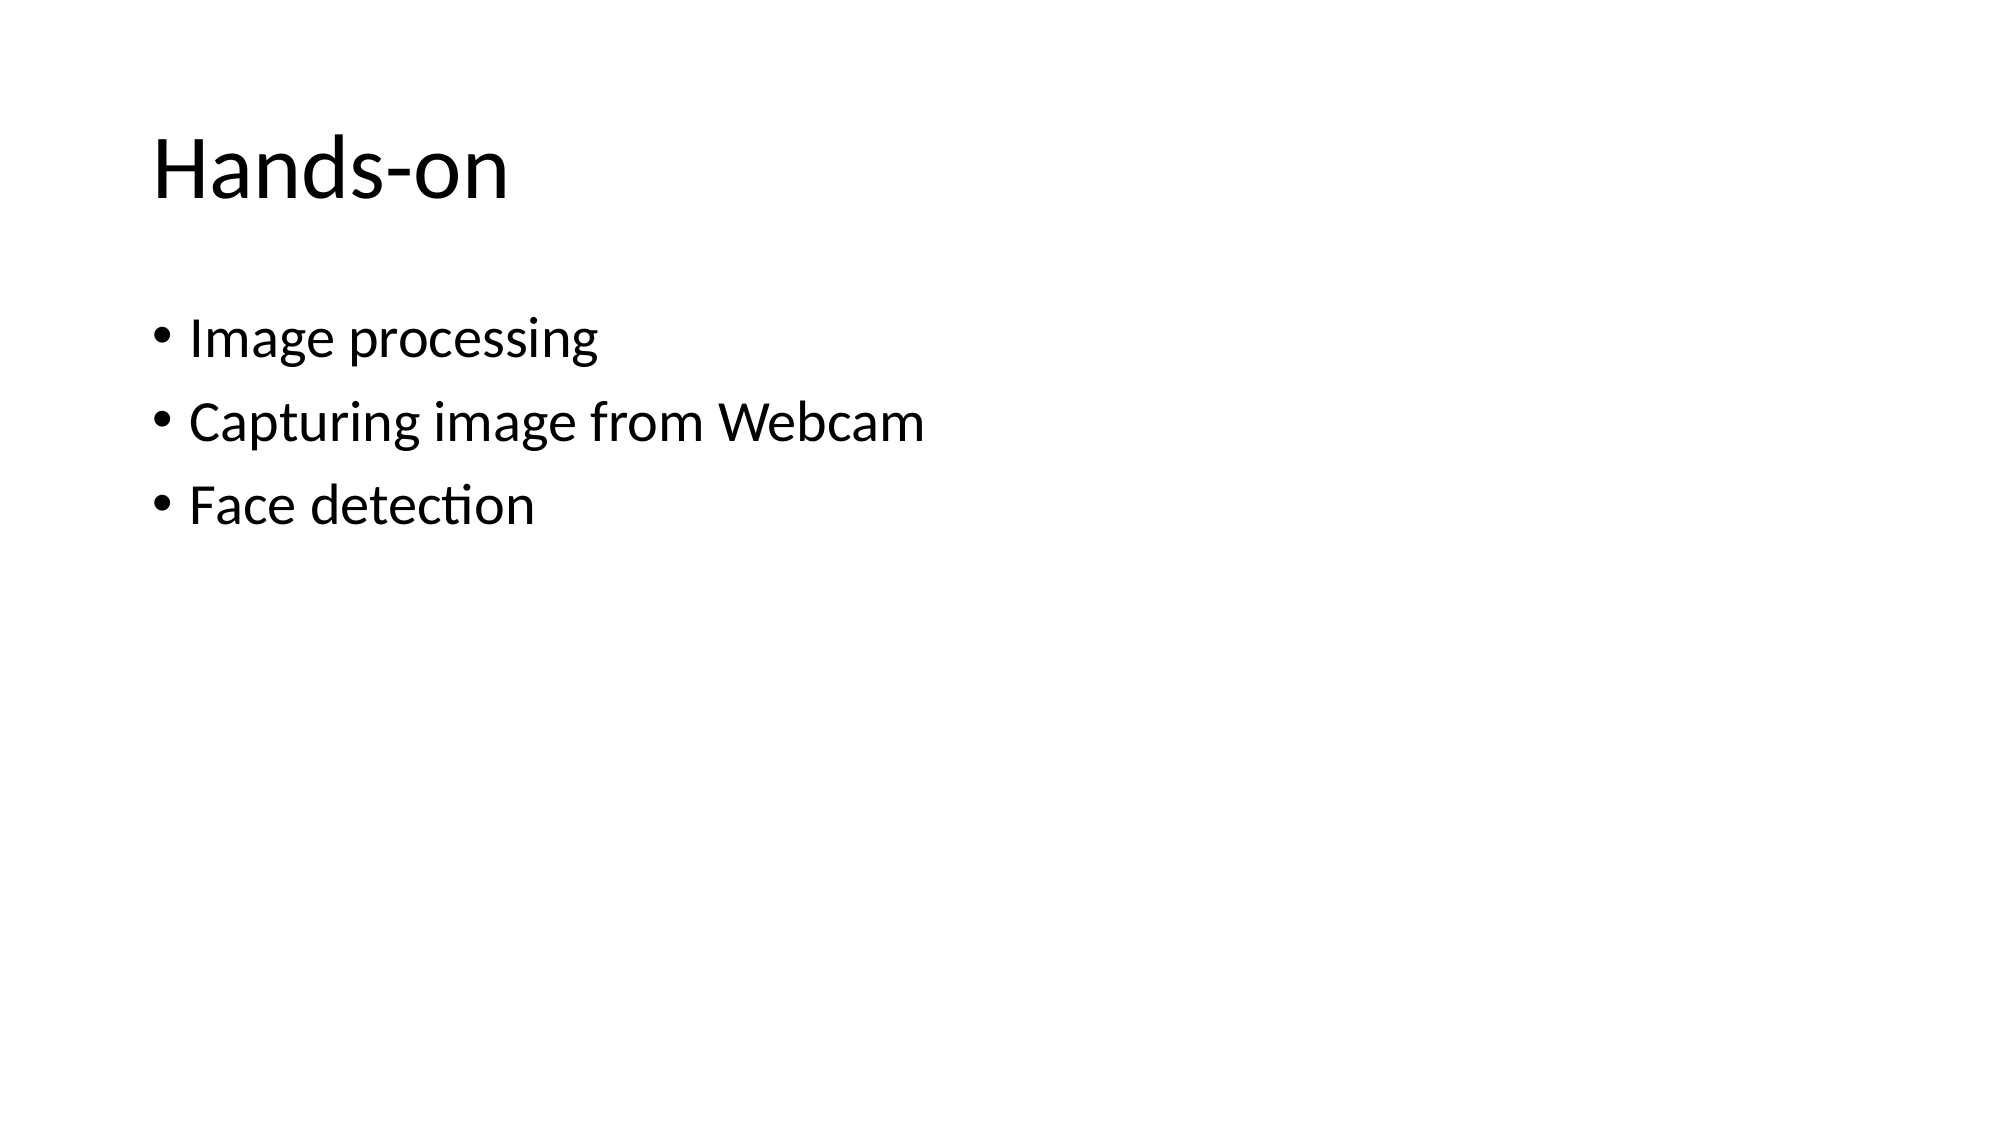

# Hands-on
Image processing
Capturing image from Webcam
Face detection